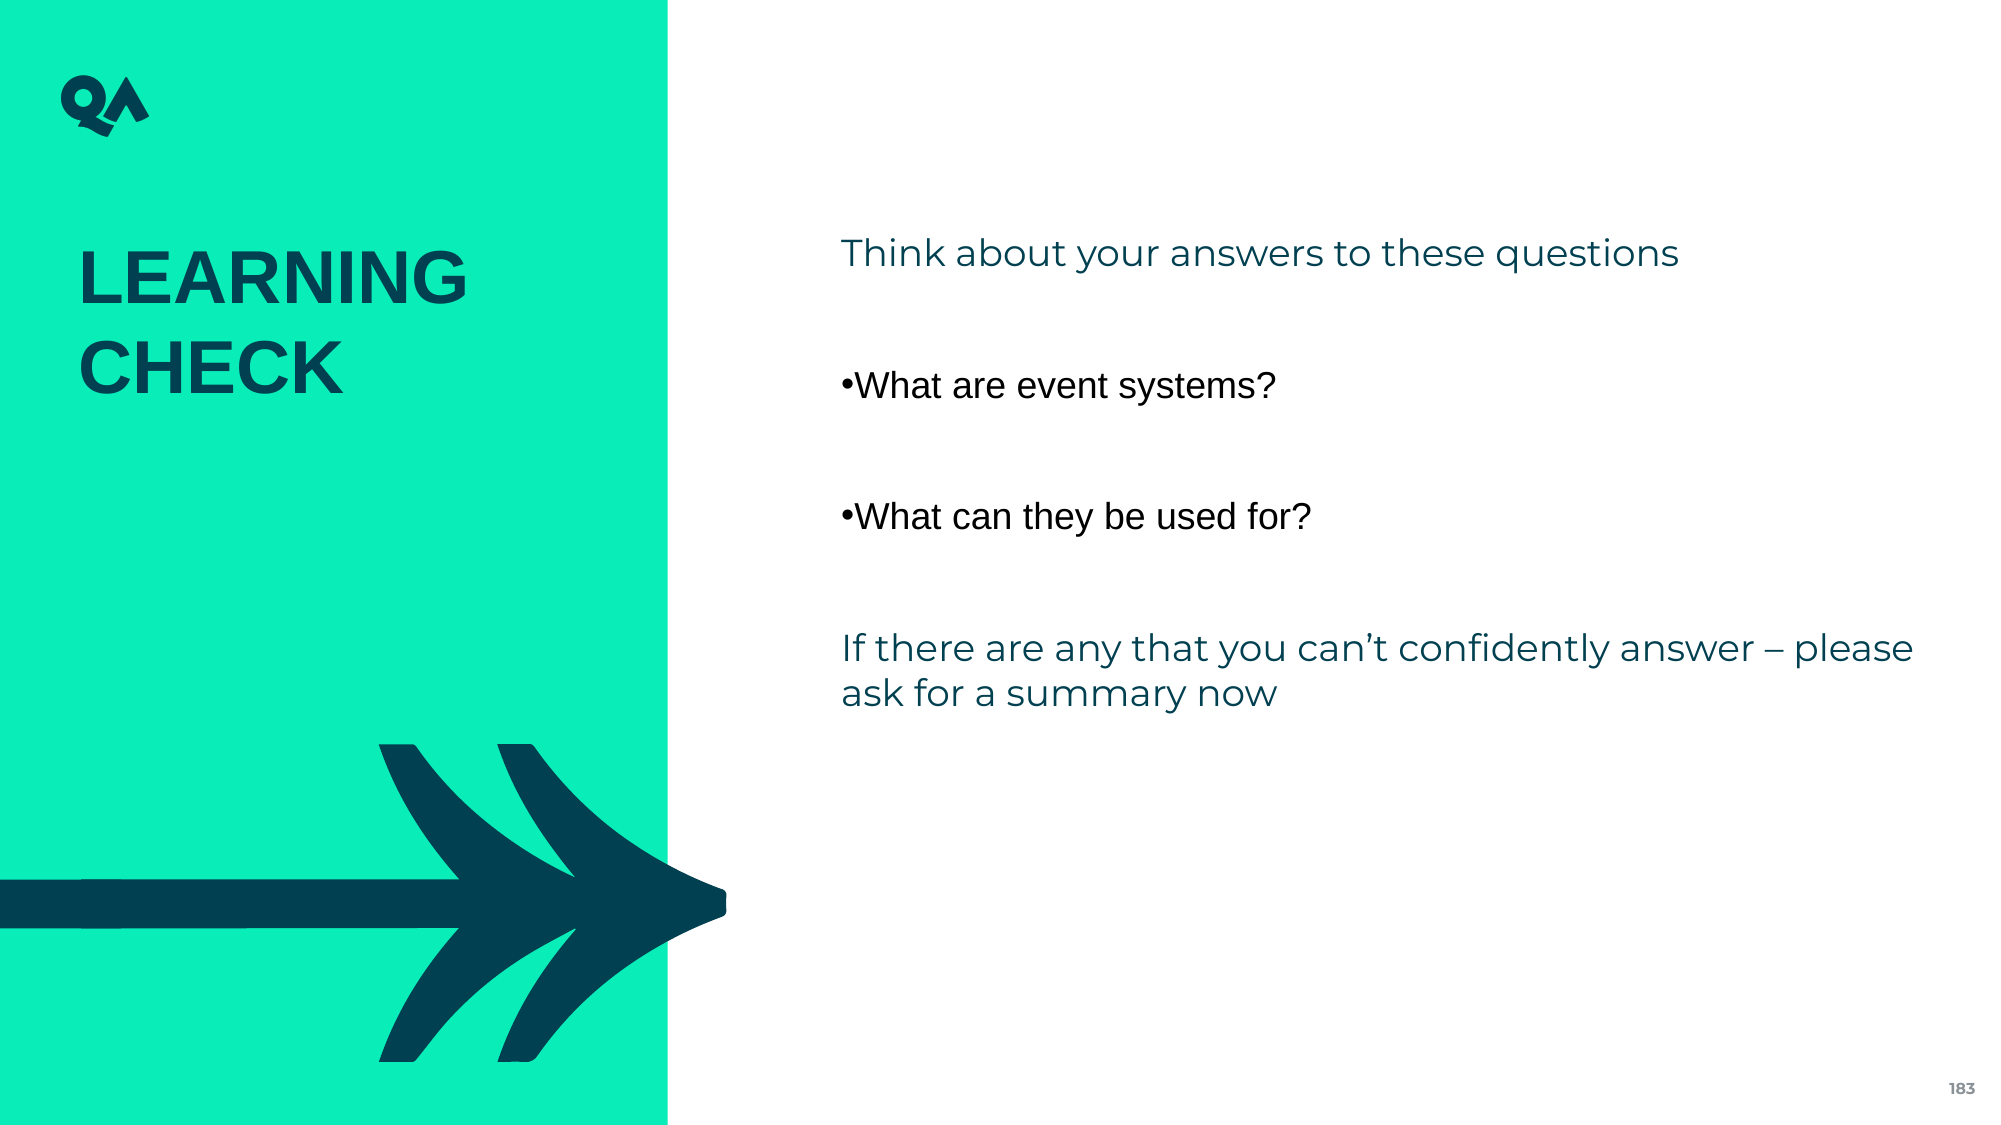

Learning check
Think about your answers to these questions

What are event systems?

What can they be used for?

If there are any that you can’t confidently answer – please ask for a summary now
183